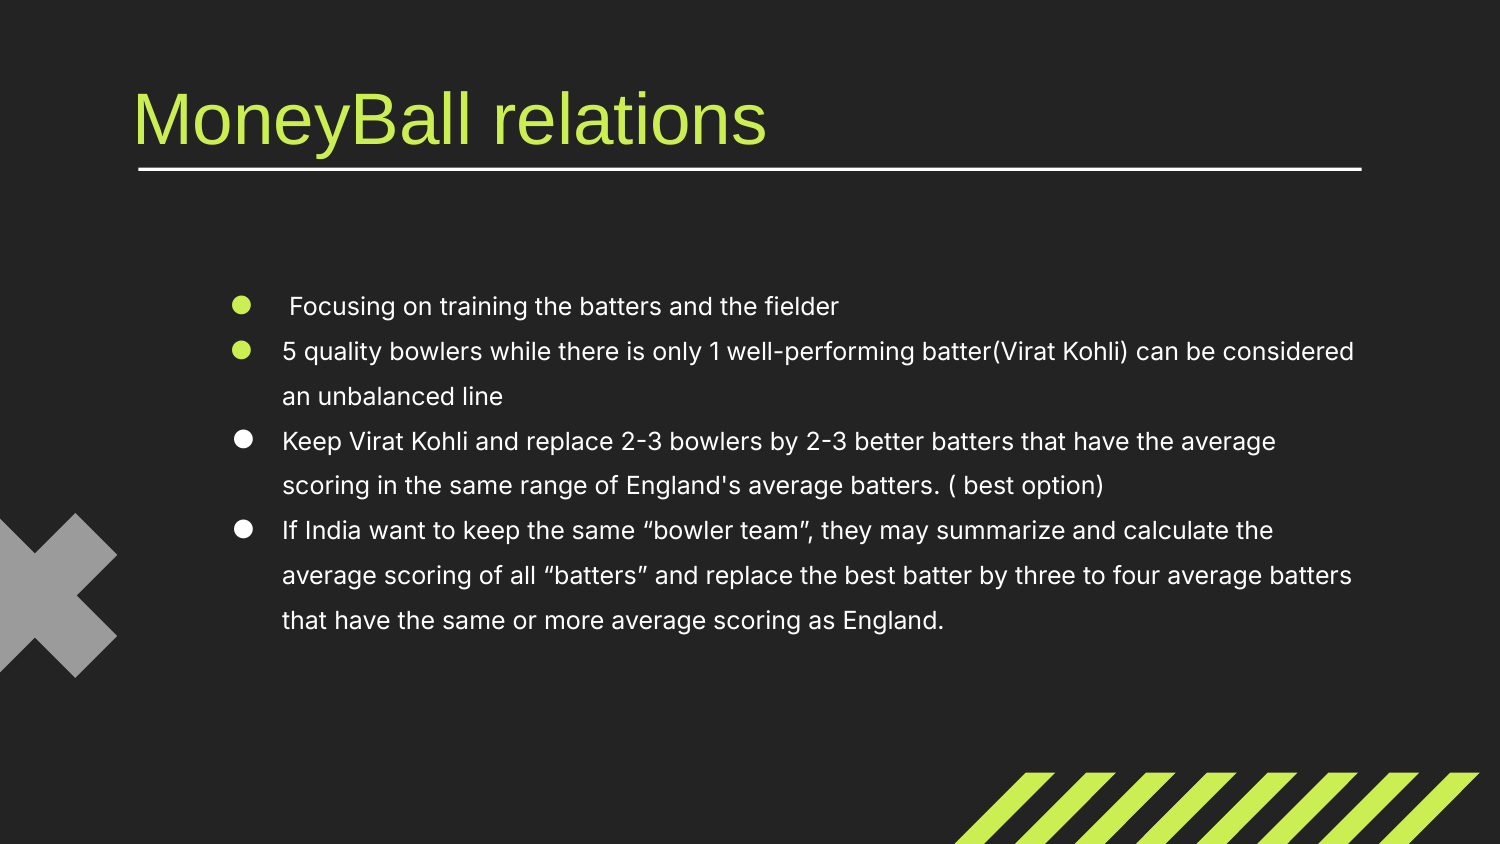

# MoneyBall relations
 Focusing on training the batters and the fielder
5 quality bowlers while there is only 1 well-performing batter(Virat Kohli) can be considered an unbalanced line
Keep Virat Kohli and replace 2-3 bowlers by 2-3 better batters that have the average scoring in the same range of England's average batters. ( best option)
If India want to keep the same “bowler team”, they may summarize and calculate the average scoring of all “batters” and replace the best batter by three to four average batters that have the same or more average scoring as England.